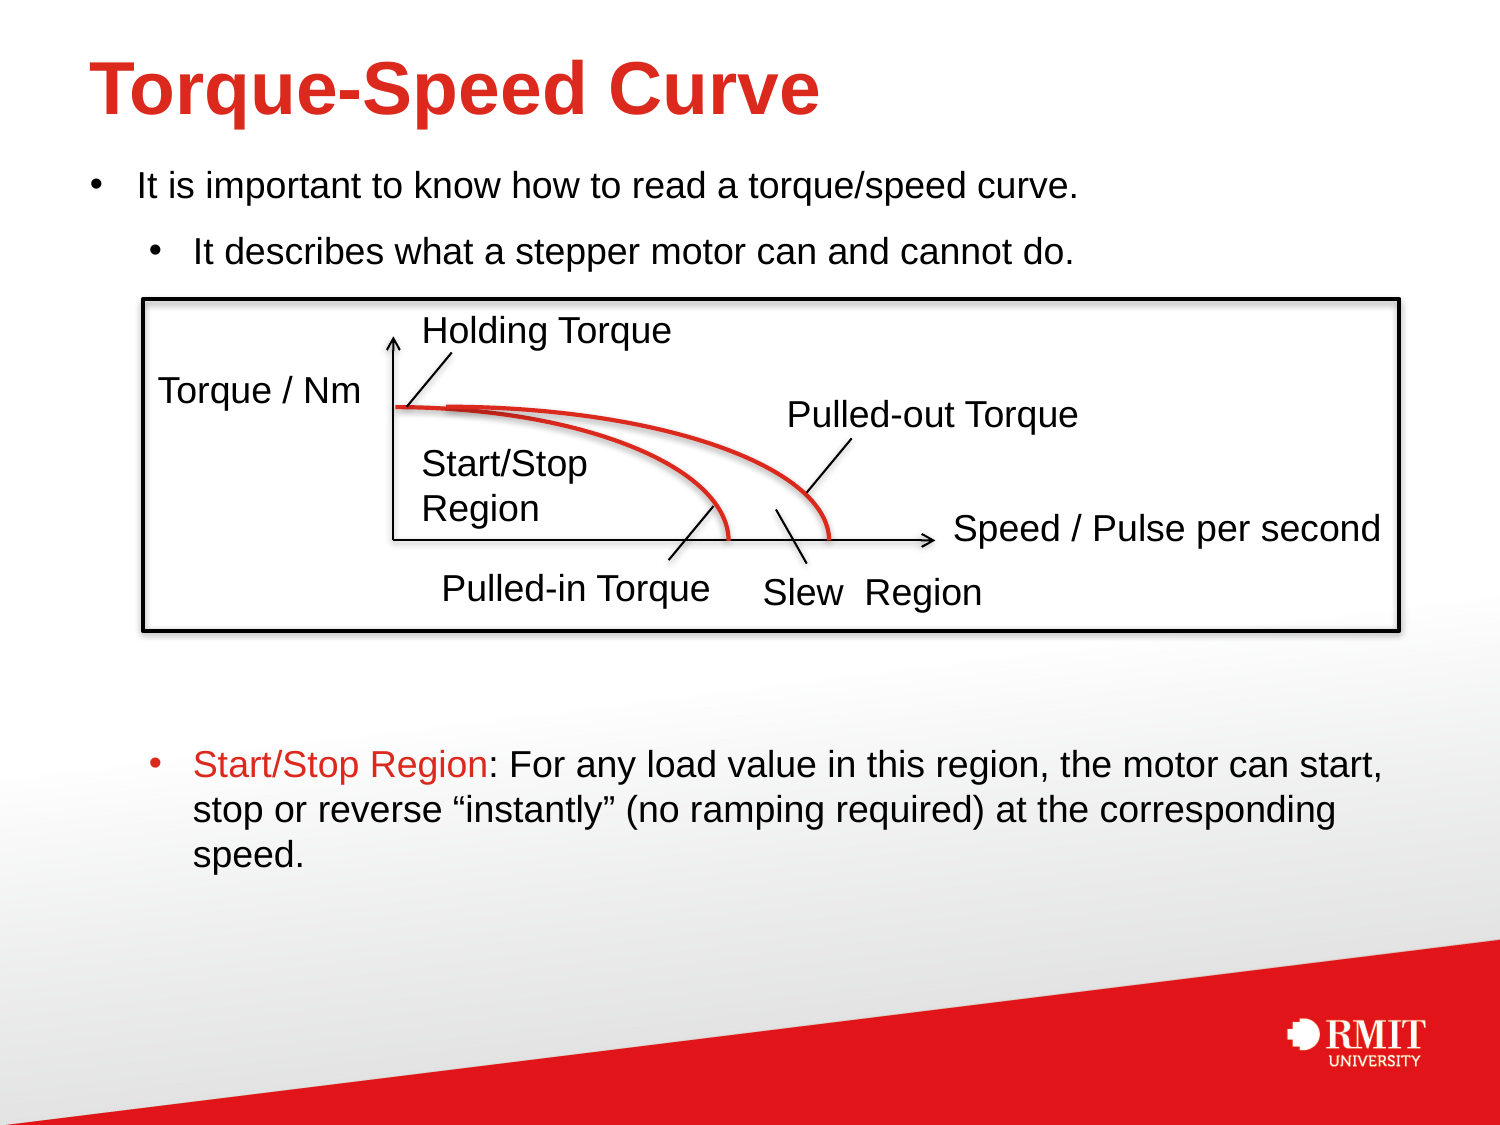

# Torque-Speed Curve
It is important to know how to read a torque/speed curve.
It describes what a stepper motor can and cannot do.

Start/Stop Region: For any load value in this region, the motor can start, stop or reverse “instantly” (no ramping required) at the corresponding speed.

Holding Torque
Torque / Nm
Pulled-out Torque

Start/Stop Region
Speed / Pulse per second
Pulled-in Torque
Slew  Region